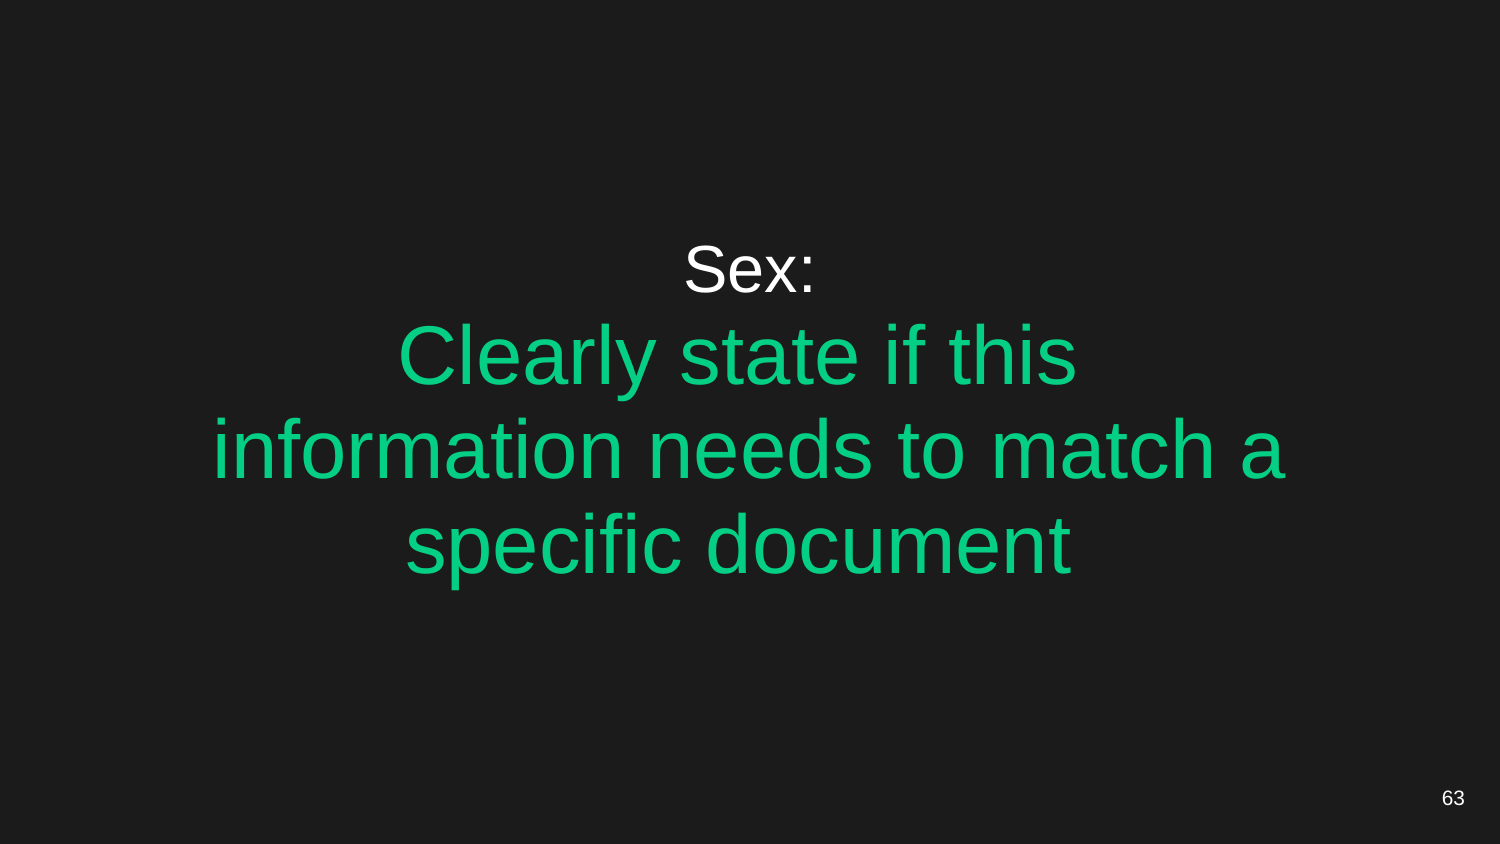

# Sex:
Clearly state if this
information needs to match a specific document
63